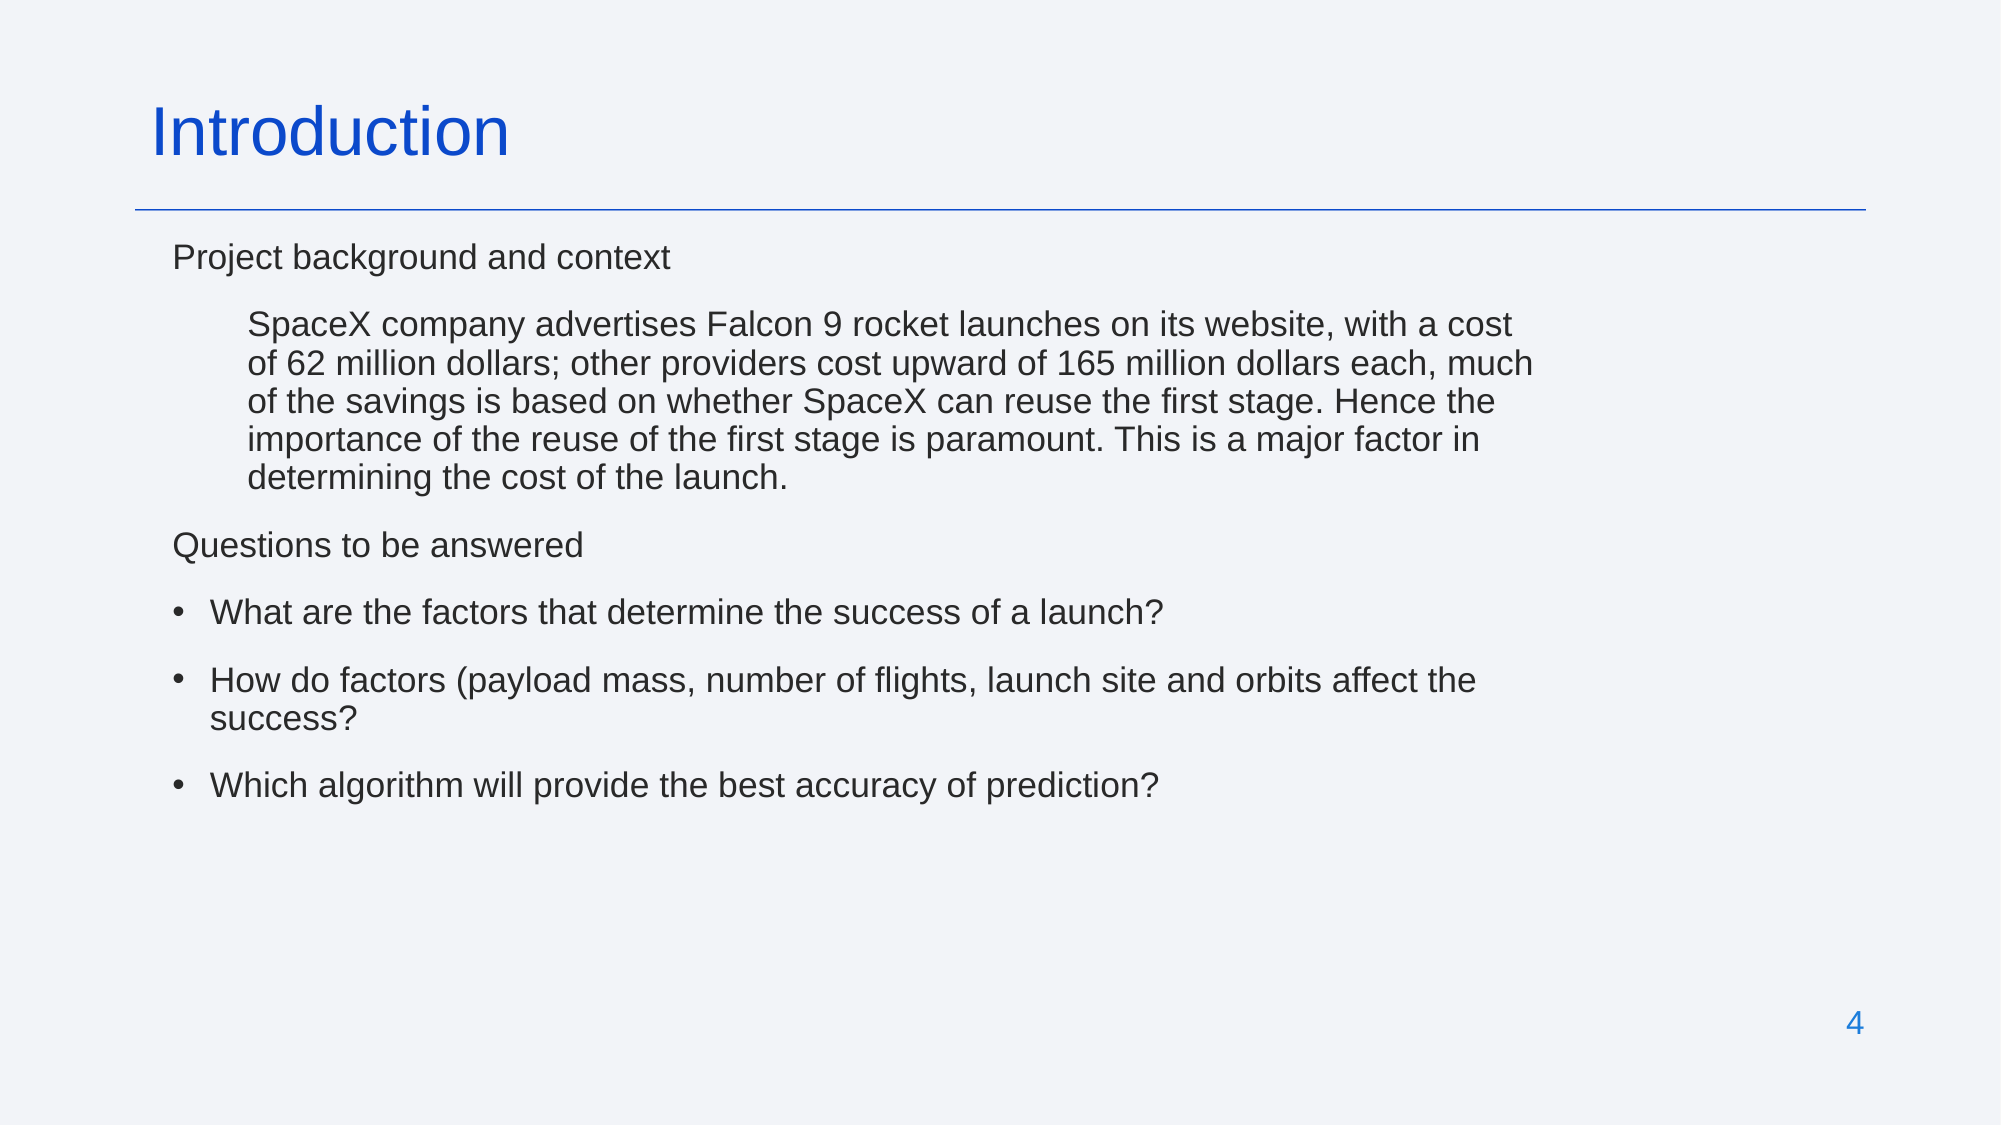

Introduction
Project background and context
SpaceX company advertises Falcon 9 rocket launches on its website, with a cost of 62 million dollars; other providers cost upward of 165 million dollars each, much of the savings is based on whether SpaceX can reuse the first stage. Hence the importance of the reuse of the first stage is paramount. This is a major factor in determining the cost of the launch.
Questions to be answered
What are the factors that determine the success of a launch?
How do factors (payload mass, number of flights, launch site and orbits affect the success?
Which algorithm will provide the best accuracy of prediction?
4